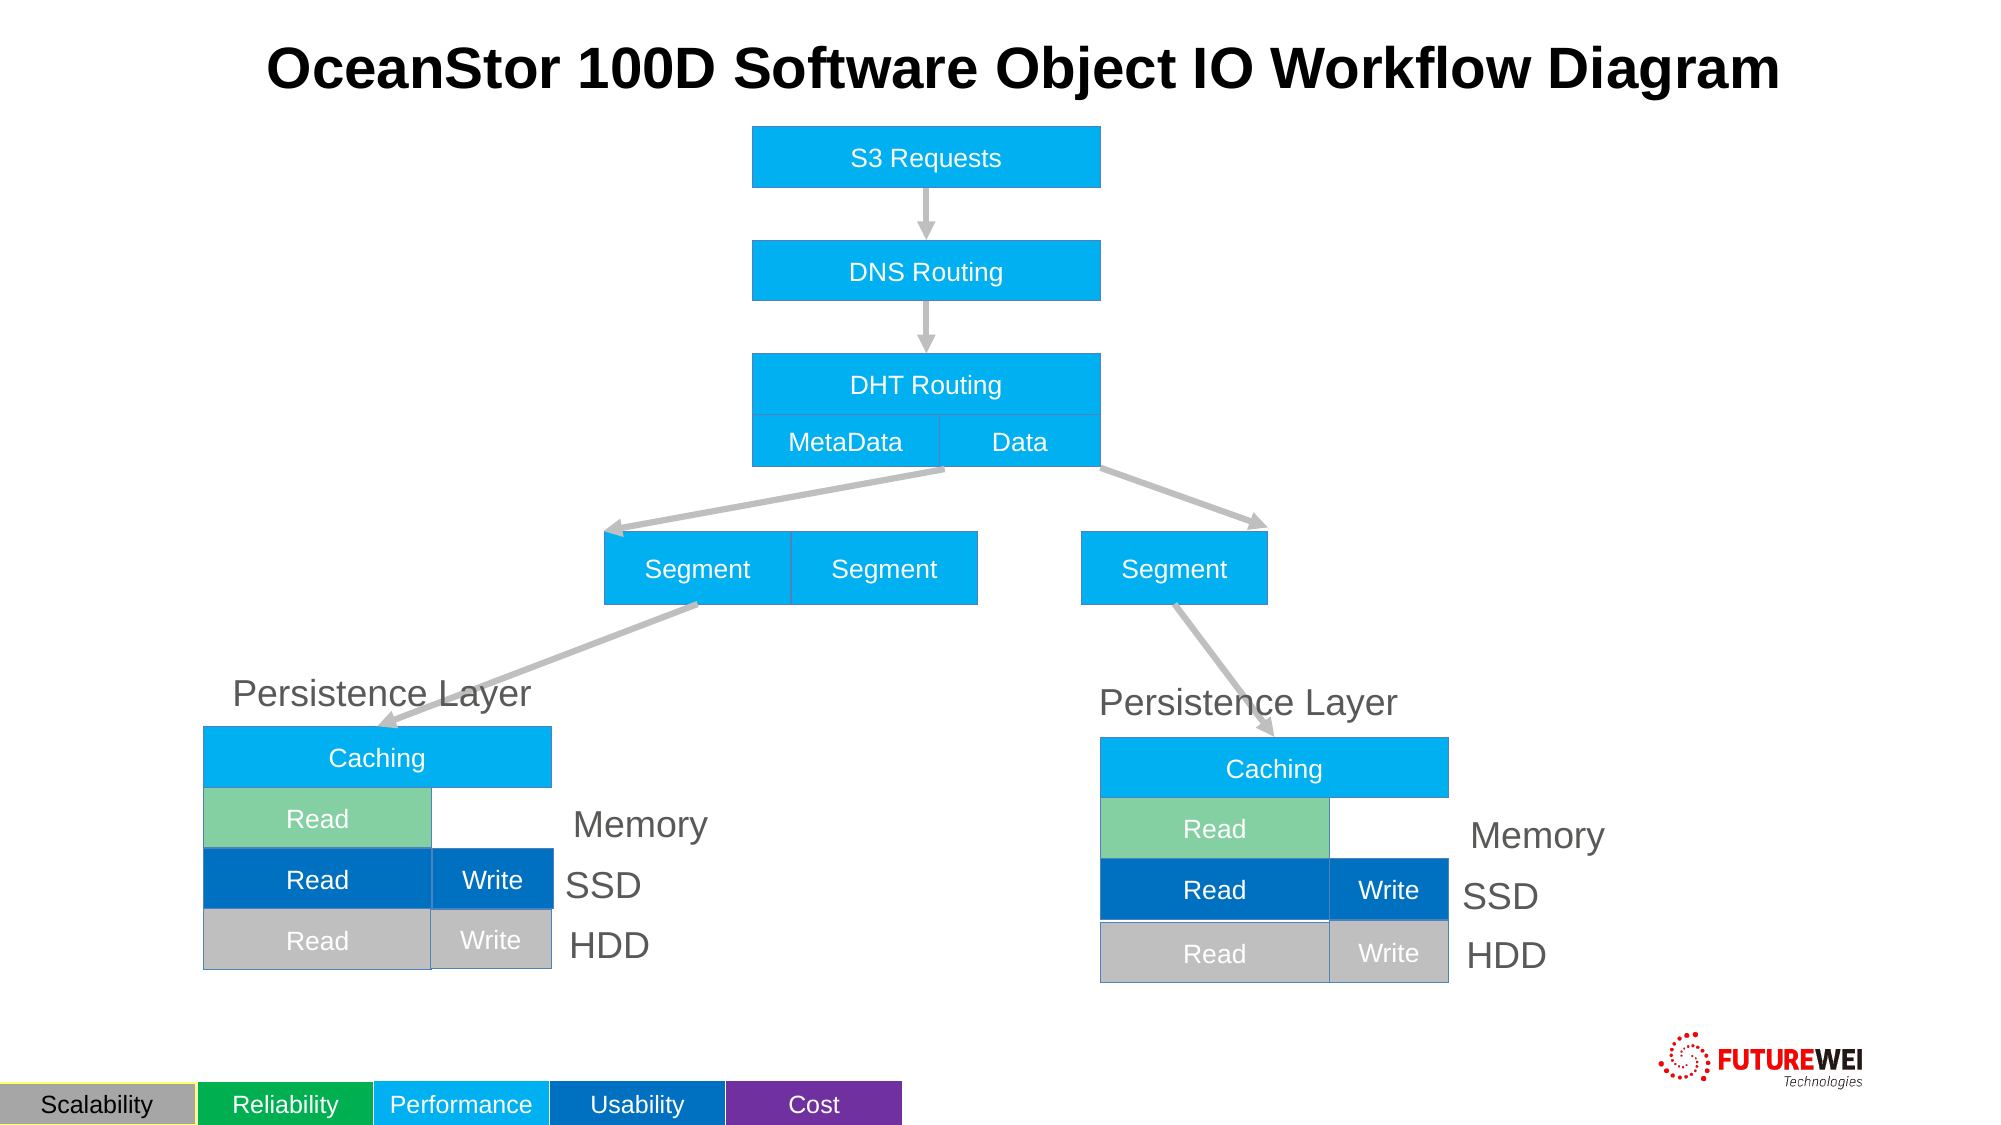

OceanStor 100D Software Object IO Workflow Diagram
S3 Requests
DNS Routing
DHT Routing
MetaData
Data
Segment
Segment
Segment
Persistence Layer
Persistence Layer
Caching
Caching
Read
Memory
Read
Memory
Read
Write
SSD
Read
Write
SSD
Read
Write
HDD
Write
Read
HDD
Performance
Usability
Cost
Scalability
Reliability